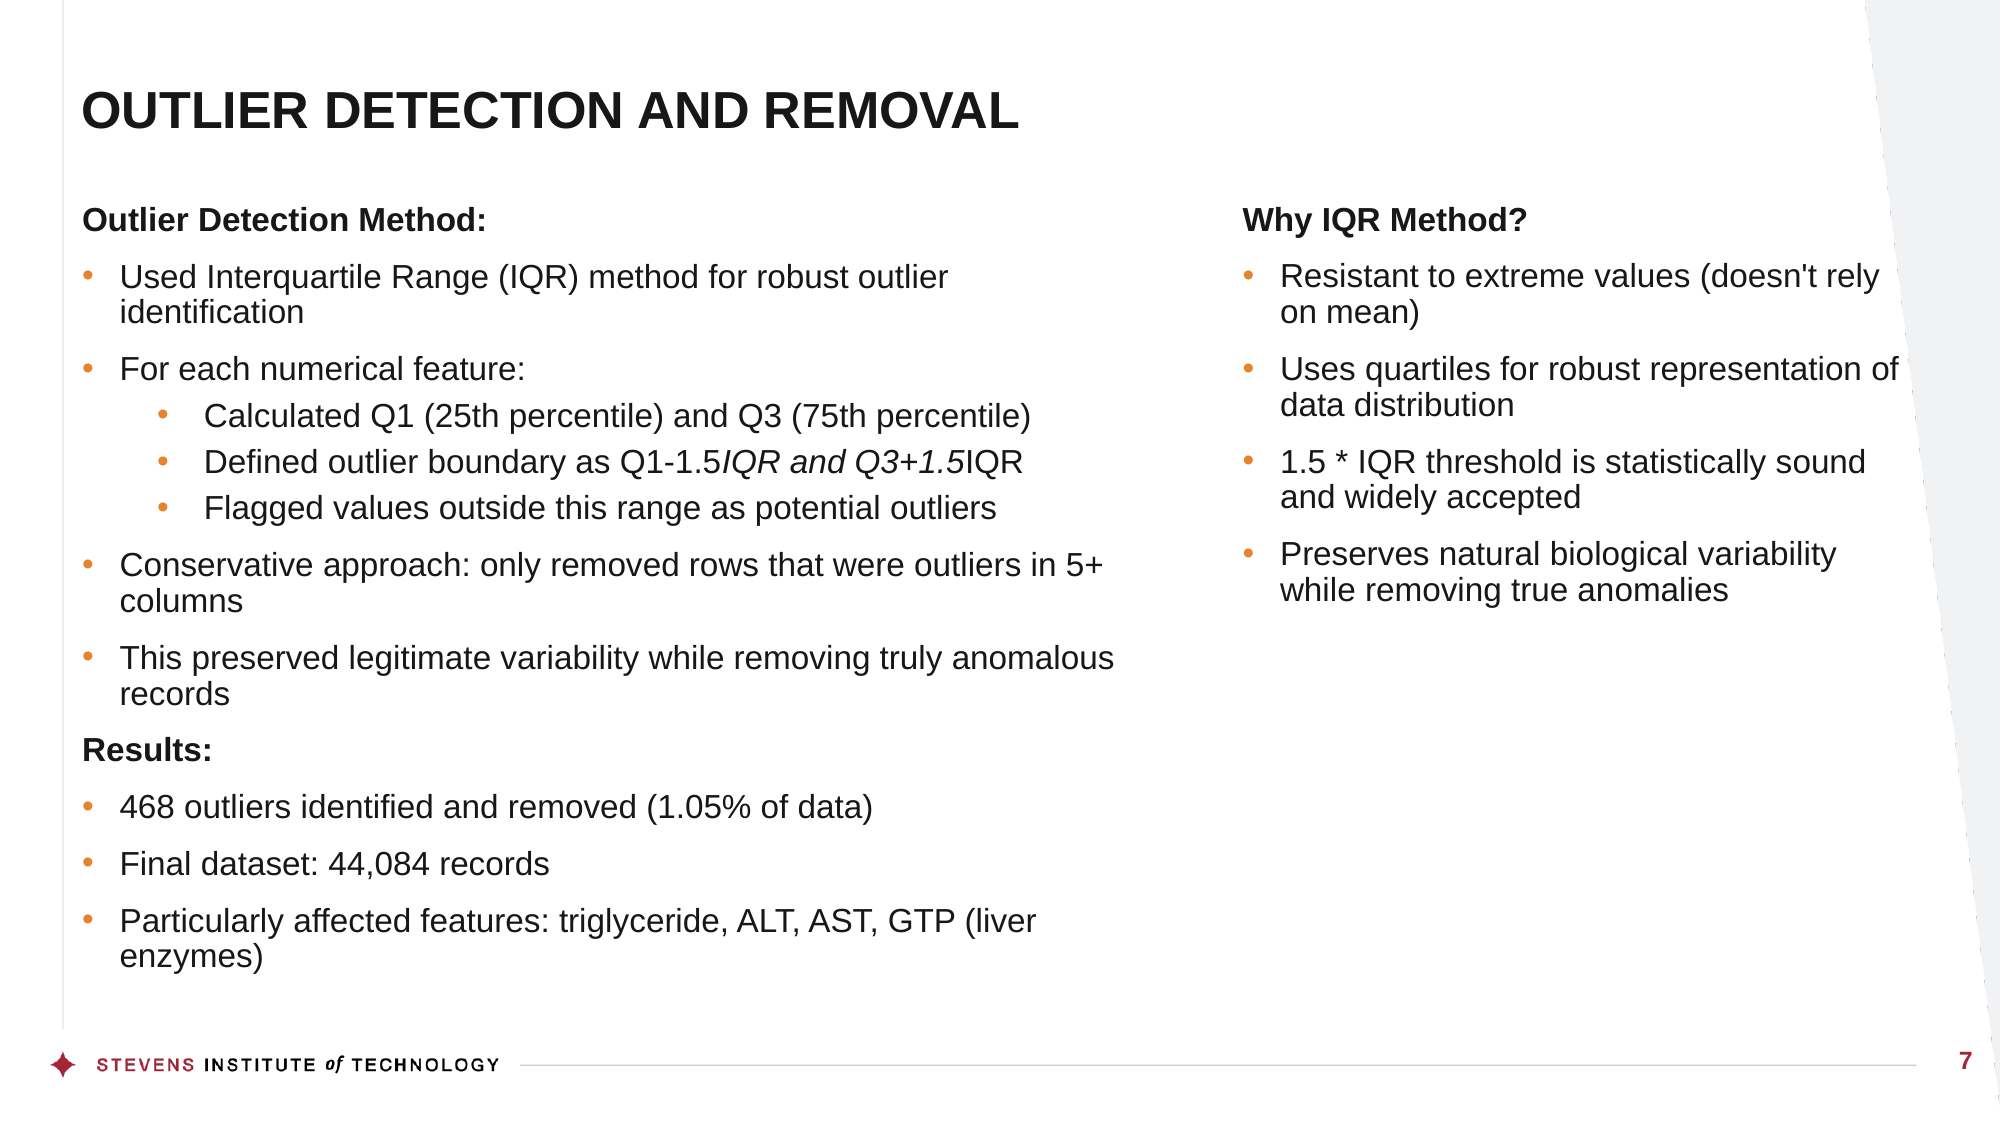

# OUTLIER DETECTION AND REMOVAL
Outlier Detection Method:
Used Interquartile Range (IQR) method for robust outlier identification
For each numerical feature:
Calculated Q1 (25th percentile) and Q3 (75th percentile)
Defined outlier boundary as Q1-1.5IQR and Q3+1.5IQR
Flagged values outside this range as potential outliers
Conservative approach: only removed rows that were outliers in 5+ columns
This preserved legitimate variability while removing truly anomalous records
Results:
468 outliers identified and removed (1.05% of data)
Final dataset: 44,084 records
Particularly affected features: triglyceride, ALT, AST, GTP (liver enzymes)
Why IQR Method?
Resistant to extreme values (doesn't rely on mean)
Uses quartiles for robust representation of data distribution
1.5 * IQR threshold is statistically sound and widely accepted
Preserves natural biological variability while removing true anomalies
7